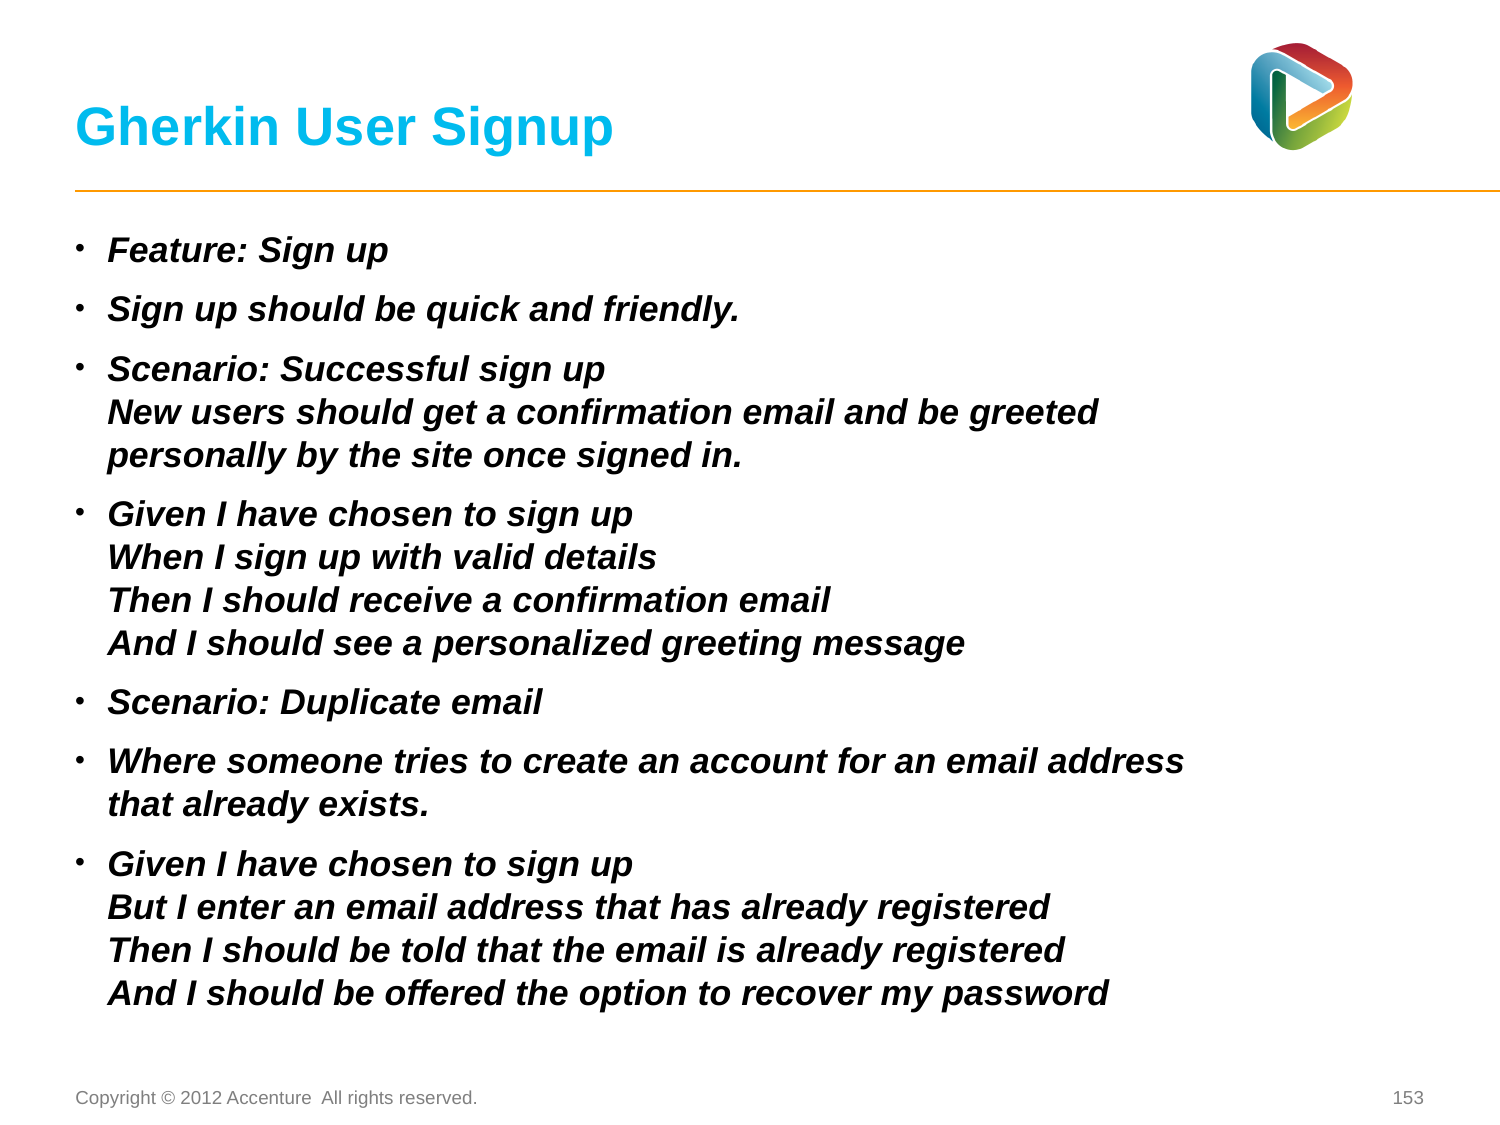

# Gherkin User Signup
Feature: Sign up
Sign up should be quick and friendly.
Scenario: Successful sign up
New users should get a confirmation email and be greeted
personally by the site once signed in.
Given I have chosen to sign up
When I sign up with valid details
Then I should receive a confirmation email
And I should see a personalized greeting message
Scenario: Duplicate email
Where someone tries to create an account for an email address
that already exists.
Given I have chosen to sign up
But I enter an email address that has already registered
Then I should be told that the email is already registered
And I should be offered the option to recover my password